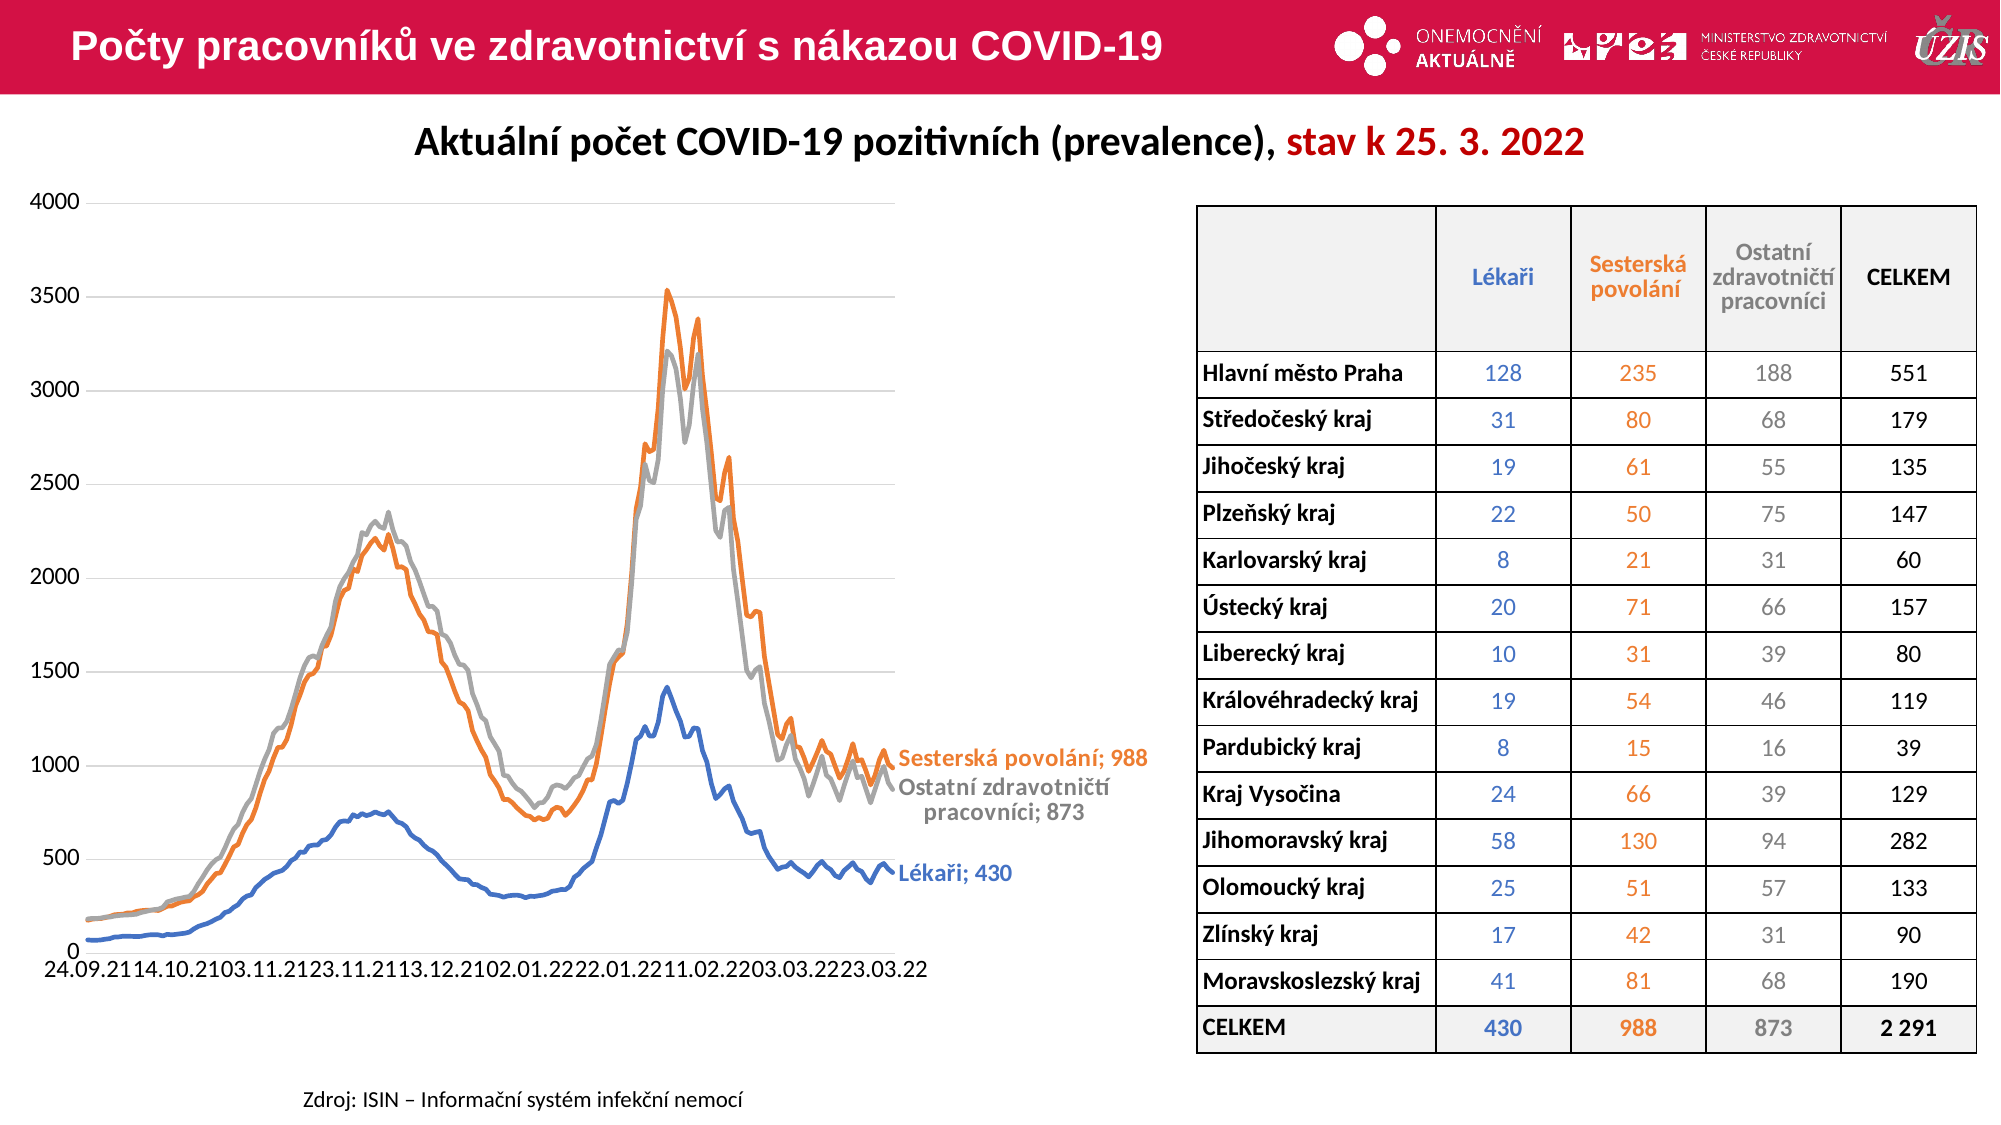

# Počty pracovníků ve zdravotnictví s nákazou COVID-19
Aktuální počet COVID-19 pozitivních (prevalence), stav k 25. 3. 2022

### Chart

| Category | Lékaři | Sesterská povolání | Ostatní zdravotničtí pracovníci |
|---|---|---|---|
| 24.09.21 | 71.0 | 176.0 | 183.0 |
| 25.09.21 | 69.0 | 182.0 | 186.0 |
| 26.09.21 | 69.0 | 184.0 | 185.0 |
| 27.09.21 | 71.0 | 185.0 | 188.0 |
| 28.09.21 | 75.0 | 190.0 | 193.0 |
| 29.09.21 | 78.0 | 196.0 | 193.0 |
| 30.09.21 | 86.0 | 205.0 | 198.0 |
| 01.10.21 | 87.0 | 207.0 | 201.0 |
| 02.10.21 | 91.0 | 208.0 | 203.0 |
| 03.10.21 | 91.0 | 215.0 | 204.0 |
| 04.10.21 | 90.0 | 214.0 | 206.0 |
| 05.10.21 | 89.0 | 223.0 | 208.0 |
| 06.10.21 | 90.0 | 227.0 | 217.0 |
| 07.10.21 | 95.0 | 229.0 | 222.0 |
| 08.10.21 | 98.0 | 230.0 | 228.0 |
| 09.10.21 | 99.0 | 230.0 | 233.0 |
| 10.10.21 | 98.0 | 228.0 | 235.0 |
| 11.10.21 | 92.0 | 239.0 | 245.0 |
| 12.10.21 | 101.0 | 251.0 | 274.0 |
| 13.10.21 | 98.0 | 252.0 | 281.0 |
| 14.10.21 | 101.0 | 262.0 | 289.0 |
| 15.10.21 | 104.0 | 272.0 | 293.0 |
| 16.10.21 | 107.0 | 277.0 | 299.0 |
| 17.10.21 | 113.0 | 280.0 | 303.0 |
| 18.10.21 | 130.0 | 302.0 | 330.0 |
| 19.10.21 | 143.0 | 312.0 | 371.0 |
| 20.10.21 | 151.0 | 330.0 | 406.0 |
| 21.10.21 | 158.0 | 369.0 | 445.0 |
| 22.10.21 | 169.0 | 396.0 | 476.0 |
| 23.10.21 | 182.0 | 425.0 | 499.0 |
| 24.10.21 | 192.0 | 429.0 | 512.0 |
| 25.10.21 | 217.0 | 472.0 | 560.0 |
| 26.10.21 | 224.0 | 518.0 | 615.0 |
| 27.10.21 | 245.0 | 567.0 | 662.0 |
| 28.10.21 | 259.0 | 580.0 | 687.0 |
| 29.10.21 | 289.0 | 640.0 | 751.0 |
| 30.10.21 | 305.0 | 686.0 | 796.0 |
| 31.10.21 | 311.0 | 713.0 | 825.0 |
| 01.11.21 | 350.0 | 774.0 | 898.0 |
| 02.11.21 | 371.0 | 855.0 | 972.0 |
| 03.11.21 | 394.0 | 927.0 | 1034.0 |
| 04.11.21 | 408.0 | 971.0 | 1086.0 |
| 05.11.21 | 426.0 | 1042.0 | 1173.0 |
| 06.11.21 | 434.0 | 1098.0 | 1201.0 |
| 07.11.21 | 442.0 | 1099.0 | 1203.0 |
| 08.11.21 | 463.0 | 1140.0 | 1236.0 |
| 09.11.21 | 494.0 | 1218.0 | 1303.0 |
| 10.11.21 | 508.0 | 1320.0 | 1384.0 |
| 11.11.21 | 540.0 | 1377.0 | 1469.0 |
| 12.11.21 | 538.0 | 1446.0 | 1534.0 |
| 13.11.21 | 572.0 | 1484.0 | 1577.0 |
| 14.11.21 | 577.0 | 1492.0 | 1587.0 |
| 15.11.21 | 577.0 | 1524.0 | 1574.0 |
| 16.11.21 | 602.0 | 1636.0 | 1644.0 |
| 17.11.21 | 607.0 | 1639.0 | 1695.0 |
| 18.11.21 | 631.0 | 1697.0 | 1741.0 |
| 19.11.21 | 672.0 | 1794.0 | 1876.0 |
| 20.11.21 | 701.0 | 1891.0 | 1955.0 |
| 21.11.21 | 706.0 | 1936.0 | 1999.0 |
| 22.11.21 | 703.0 | 1947.0 | 2032.0 |
| 23.11.21 | 739.0 | 2051.0 | 2086.0 |
| 24.11.21 | 727.0 | 2036.0 | 2126.0 |
| 25.11.21 | 745.0 | 2122.0 | 2245.0 |
| 26.11.21 | 734.0 | 2152.0 | 2232.0 |
| 27.11.21 | 741.0 | 2189.0 | 2281.0 |
| 28.11.21 | 754.0 | 2214.0 | 2305.0 |
| 29.11.21 | 744.0 | 2175.0 | 2276.0 |
| 30.11.21 | 738.0 | 2150.0 | 2266.0 |
| 01.12.21 | 755.0 | 2235.0 | 2354.0 |
| 02.12.21 | 728.0 | 2159.0 | 2259.0 |
| 03.12.21 | 700.0 | 2059.0 | 2194.0 |
| 04.12.21 | 693.0 | 2062.0 | 2197.0 |
| 05.12.21 | 675.0 | 2047.0 | 2173.0 |
| 06.12.21 | 634.0 | 1911.0 | 2089.0 |
| 07.12.21 | 615.0 | 1863.0 | 2045.0 |
| 08.12.21 | 603.0 | 1810.0 | 1983.0 |
| 09.12.21 | 576.0 | 1778.0 | 1916.0 |
| 10.12.21 | 556.0 | 1715.0 | 1850.0 |
| 11.12.21 | 545.0 | 1713.0 | 1851.0 |
| 12.12.21 | 525.0 | 1700.0 | 1826.0 |
| 13.12.21 | 493.0 | 1554.0 | 1702.0 |
| 14.12.21 | 471.0 | 1525.0 | 1691.0 |
| 15.12.21 | 448.0 | 1463.0 | 1655.0 |
| 16.12.21 | 421.0 | 1397.0 | 1589.0 |
| 17.12.21 | 397.0 | 1340.0 | 1541.0 |
| 18.12.21 | 394.0 | 1327.0 | 1537.0 |
| 19.12.21 | 392.0 | 1294.0 | 1509.0 |
| 20.12.21 | 367.0 | 1187.0 | 1385.0 |
| 21.12.21 | 366.0 | 1134.0 | 1327.0 |
| 22.12.21 | 351.0 | 1085.0 | 1260.0 |
| 23.12.21 | 342.0 | 1045.0 | 1240.0 |
| 24.12.21 | 315.0 | 952.0 | 1155.0 |
| 25.12.21 | 312.0 | 919.0 | 1117.0 |
| 26.12.21 | 308.0 | 881.0 | 1077.0 |
| 27.12.21 | 299.0 | 819.0 | 949.0 |
| 28.12.21 | 306.0 | 821.0 | 945.0 |
| 29.12.21 | 309.0 | 803.0 | 907.0 |
| 30.12.21 | 310.0 | 777.0 | 878.0 |
| 31.12.21 | 306.0 | 756.0 | 865.0 |
| 01.01.22 | 296.0 | 735.0 | 838.0 |
| 02.01.22 | 304.0 | 730.0 | 809.0 |
| 03.01.22 | 303.0 | 710.0 | 776.0 |
| 04.01.22 | 307.0 | 724.0 | 802.0 |
| 05.01.22 | 310.0 | 712.0 | 804.0 |
| 06.01.22 | 318.0 | 720.0 | 833.0 |
| 07.01.22 | 331.0 | 764.0 | 887.0 |
| 08.01.22 | 334.0 | 779.0 | 898.0 |
| 09.01.22 | 340.0 | 773.0 | 893.0 |
| 10.01.22 | 339.0 | 735.0 | 878.0 |
| 11.01.22 | 356.0 | 759.0 | 903.0 |
| 12.01.22 | 406.0 | 790.0 | 936.0 |
| 13.01.22 | 422.0 | 824.0 | 947.0 |
| 14.01.22 | 451.0 | 868.0 | 994.0 |
| 15.01.22 | 470.0 | 926.0 | 1037.0 |
| 16.01.22 | 489.0 | 924.0 | 1052.0 |
| 17.01.22 | 563.0 | 1011.0 | 1114.0 |
| 18.01.22 | 630.0 | 1153.0 | 1241.0 |
| 19.01.22 | 718.0 | 1300.0 | 1387.0 |
| 20.01.22 | 807.0 | 1439.0 | 1541.0 |
| 21.01.22 | 815.0 | 1553.0 | 1580.0 |
| 22.01.22 | 799.0 | 1580.0 | 1618.0 |
| 23.01.22 | 816.0 | 1601.0 | 1615.0 |
| 24.01.22 | 907.0 | 1759.0 | 1713.0 |
| 25.01.22 | 1018.0 | 2028.0 | 1977.0 |
| 26.01.22 | 1139.0 | 2370.0 | 2315.0 |
| 27.01.22 | 1158.0 | 2486.0 | 2387.0 |
| 28.01.22 | 1210.0 | 2718.0 | 2610.0 |
| 29.01.22 | 1159.0 | 2676.0 | 2522.0 |
| 30.01.22 | 1159.0 | 2688.0 | 2510.0 |
| 31.01.22 | 1232.0 | 2909.0 | 2634.0 |
| 01.02.22 | 1371.0 | 3277.0 | 3005.0 |
| 02.02.22 | 1420.0 | 3538.0 | 3213.0 |
| 03.02.22 | 1359.0 | 3478.0 | 3187.0 |
| 04.02.22 | 1293.0 | 3395.0 | 3118.0 |
| 05.02.22 | 1238.0 | 3230.0 | 2959.0 |
| 06.02.22 | 1153.0 | 3010.0 | 2723.0 |
| 07.02.22 | 1157.0 | 3067.0 | 2817.0 |
| 08.02.22 | 1202.0 | 3283.0 | 3037.0 |
| 09.02.22 | 1198.0 | 3385.0 | 3195.0 |
| 10.02.22 | 1081.0 | 3080.0 | 2904.0 |
| 11.02.22 | 1020.0 | 2886.0 | 2723.0 |
| 12.02.22 | 905.0 | 2669.0 | 2489.0 |
| 13.02.22 | 825.0 | 2428.0 | 2255.0 |
| 14.02.22 | 847.0 | 2414.0 | 2218.0 |
| 15.02.22 | 877.0 | 2563.0 | 2362.0 |
| 16.02.22 | 893.0 | 2646.0 | 2379.0 |
| 17.02.22 | 810.0 | 2319.0 | 2048.0 |
| 18.02.22 | 764.0 | 2198.0 | 1878.0 |
| 19.02.22 | 717.0 | 1995.0 | 1694.0 |
| 20.02.22 | 649.0 | 1803.0 | 1508.0 |
| 21.02.22 | 638.0 | 1794.0 | 1469.0 |
| 22.02.22 | 645.0 | 1826.0 | 1512.0 |
| 23.02.22 | 650.0 | 1818.0 | 1529.0 |
| 24.02.22 | 562.0 | 1583.0 | 1333.0 |
| 25.02.22 | 516.0 | 1444.0 | 1241.0 |
| 26.02.22 | 482.0 | 1305.0 | 1133.0 |
| 27.02.22 | 447.0 | 1166.0 | 1029.0 |
| 28.02.22 | 459.0 | 1144.0 | 1042.0 |
| 01.03.22 | 463.0 | 1222.0 | 1113.0 |
| 02.03.22 | 485.0 | 1254.0 | 1163.0 |
| 03.03.22 | 459.0 | 1103.0 | 1036.0 |
| 04.03.22 | 442.0 | 1098.0 | 989.0 |
| 05.03.22 | 427.0 | 1041.0 | 930.0 |
| 06.03.22 | 407.0 | 970.0 | 837.0 |
| 07.03.22 | 436.0 | 1019.0 | 901.0 |
| 08.03.22 | 470.0 | 1074.0 | 973.0 |
| 09.03.22 | 490.0 | 1135.0 | 1052.0 |
| 10.03.22 | 461.0 | 1077.0 | 950.0 |
| 11.03.22 | 446.0 | 1062.0 | 930.0 |
| 12.03.22 | 414.0 | 997.0 | 873.0 |
| 13.03.22 | 403.0 | 934.0 | 814.0 |
| 14.03.22 | 441.0 | 972.0 | 892.0 |
| 15.03.22 | 461.0 | 1040.0 | 963.0 |
| 16.03.22 | 483.0 | 1118.0 | 1026.0 |
| 17.03.22 | 447.0 | 1026.0 | 936.0 |
| 18.03.22 | 436.0 | 1032.0 | 944.0 |
| 19.03.22 | 396.0 | 970.0 | 872.0 |
| 20.03.22 | 375.0 | 898.0 | 802.0 |
| 21.03.22 | 424.0 | 947.0 | 873.0 |
| 22.03.22 | 465.0 | 1032.0 | 946.0 |
| 23.03.22 | 479.0 | 1083.0 | 997.0 |
| 24.03.22 | 449.0 | 1010.0 | 910.0 |
| 25.03.22 | 430.0 | 988.0 | 873.0 |
|  | Lékaři | Sesterská povolání | Ostatní zdravotničtí pracovníci | CELKEM |
| --- | --- | --- | --- | --- |
| Hlavní město Praha | 128 | 235 | 188 | 551 |
| Středočeský kraj | 31 | 80 | 68 | 179 |
| Jihočeský kraj | 19 | 61 | 55 | 135 |
| Plzeňský kraj | 22 | 50 | 75 | 147 |
| Karlovarský kraj | 8 | 21 | 31 | 60 |
| Ústecký kraj | 20 | 71 | 66 | 157 |
| Liberecký kraj | 10 | 31 | 39 | 80 |
| Královéhradecký kraj | 19 | 54 | 46 | 119 |
| Pardubický kraj | 8 | 15 | 16 | 39 |
| Kraj Vysočina | 24 | 66 | 39 | 129 |
| Jihomoravský kraj | 58 | 130 | 94 | 282 |
| Olomoucký kraj | 25 | 51 | 57 | 133 |
| Zlínský kraj | 17 | 42 | 31 | 90 |
| Moravskoslezský kraj | 41 | 81 | 68 | 190 |
| CELKEM | 430 | 988 | 873 | 2 291 |
Zdroj: ISIN – Informační systém infekční nemocí